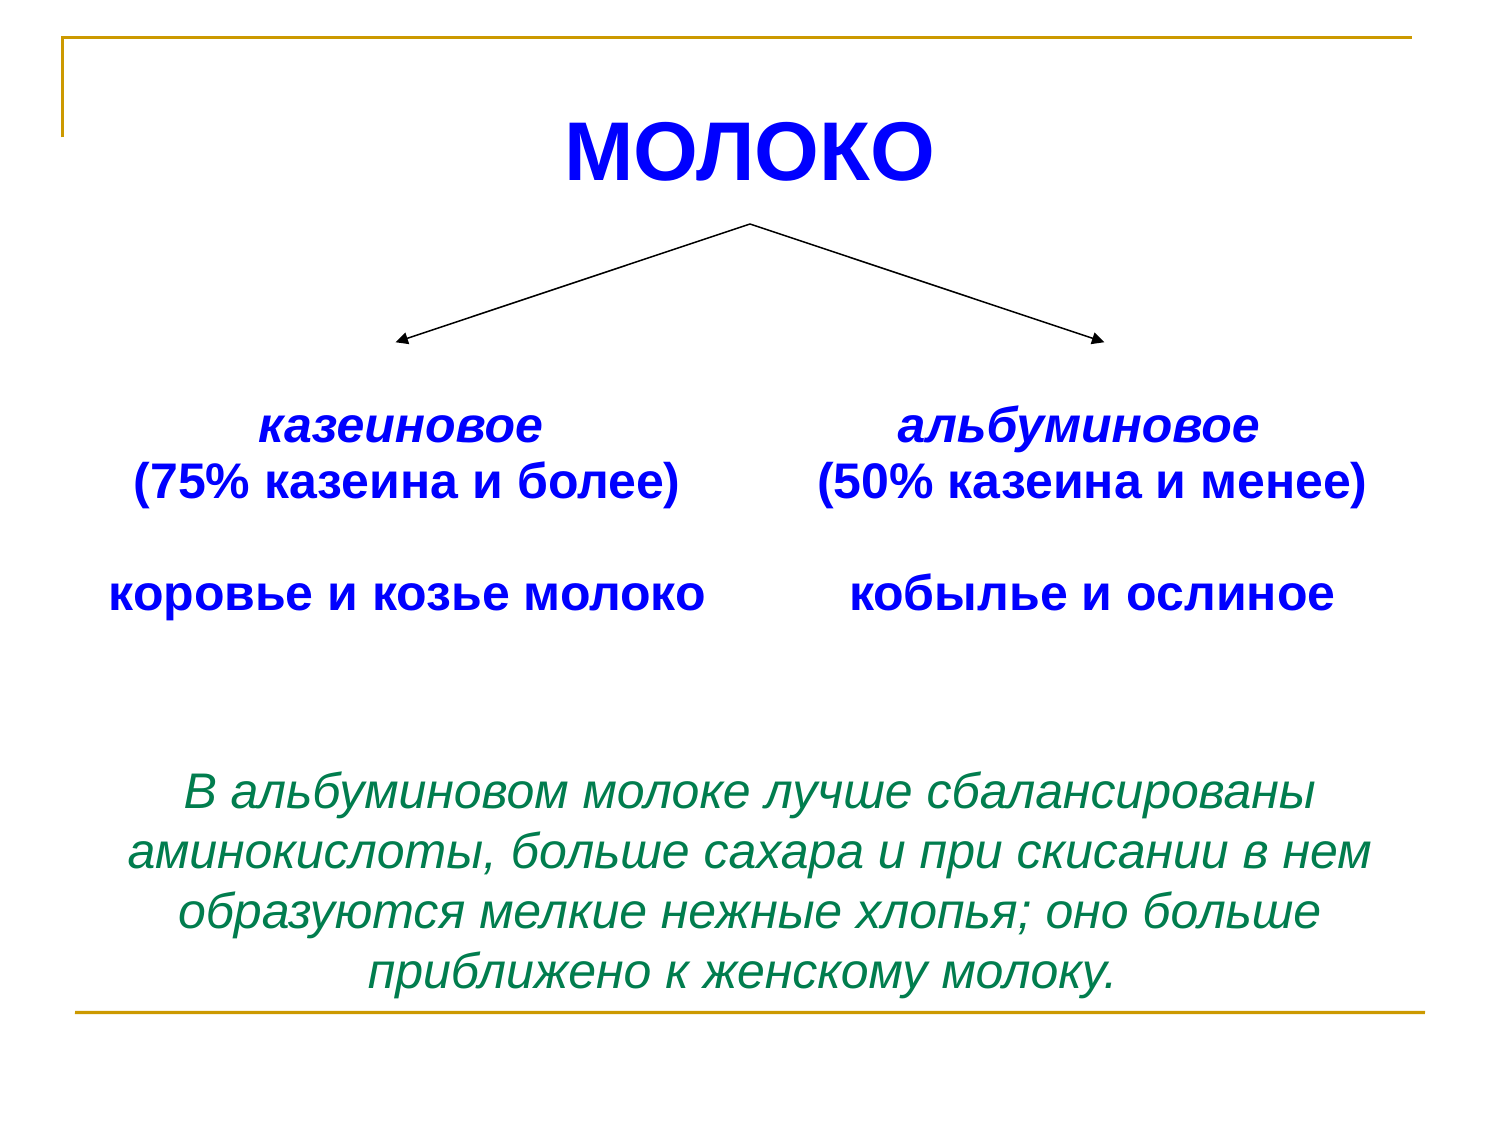

Молоко

| казеиновое (75% казеина и более) коровье и козье молоко | альбуминовое (50% казеина и менее) кобылье и ослиное |
| --- | --- |
В альбуминовом молоке лучше сбалансированы аминокислоты, больше сахара и при скисании в нем образуются мелкие нежные хлопья; оно больше приближено к женскому молоку.